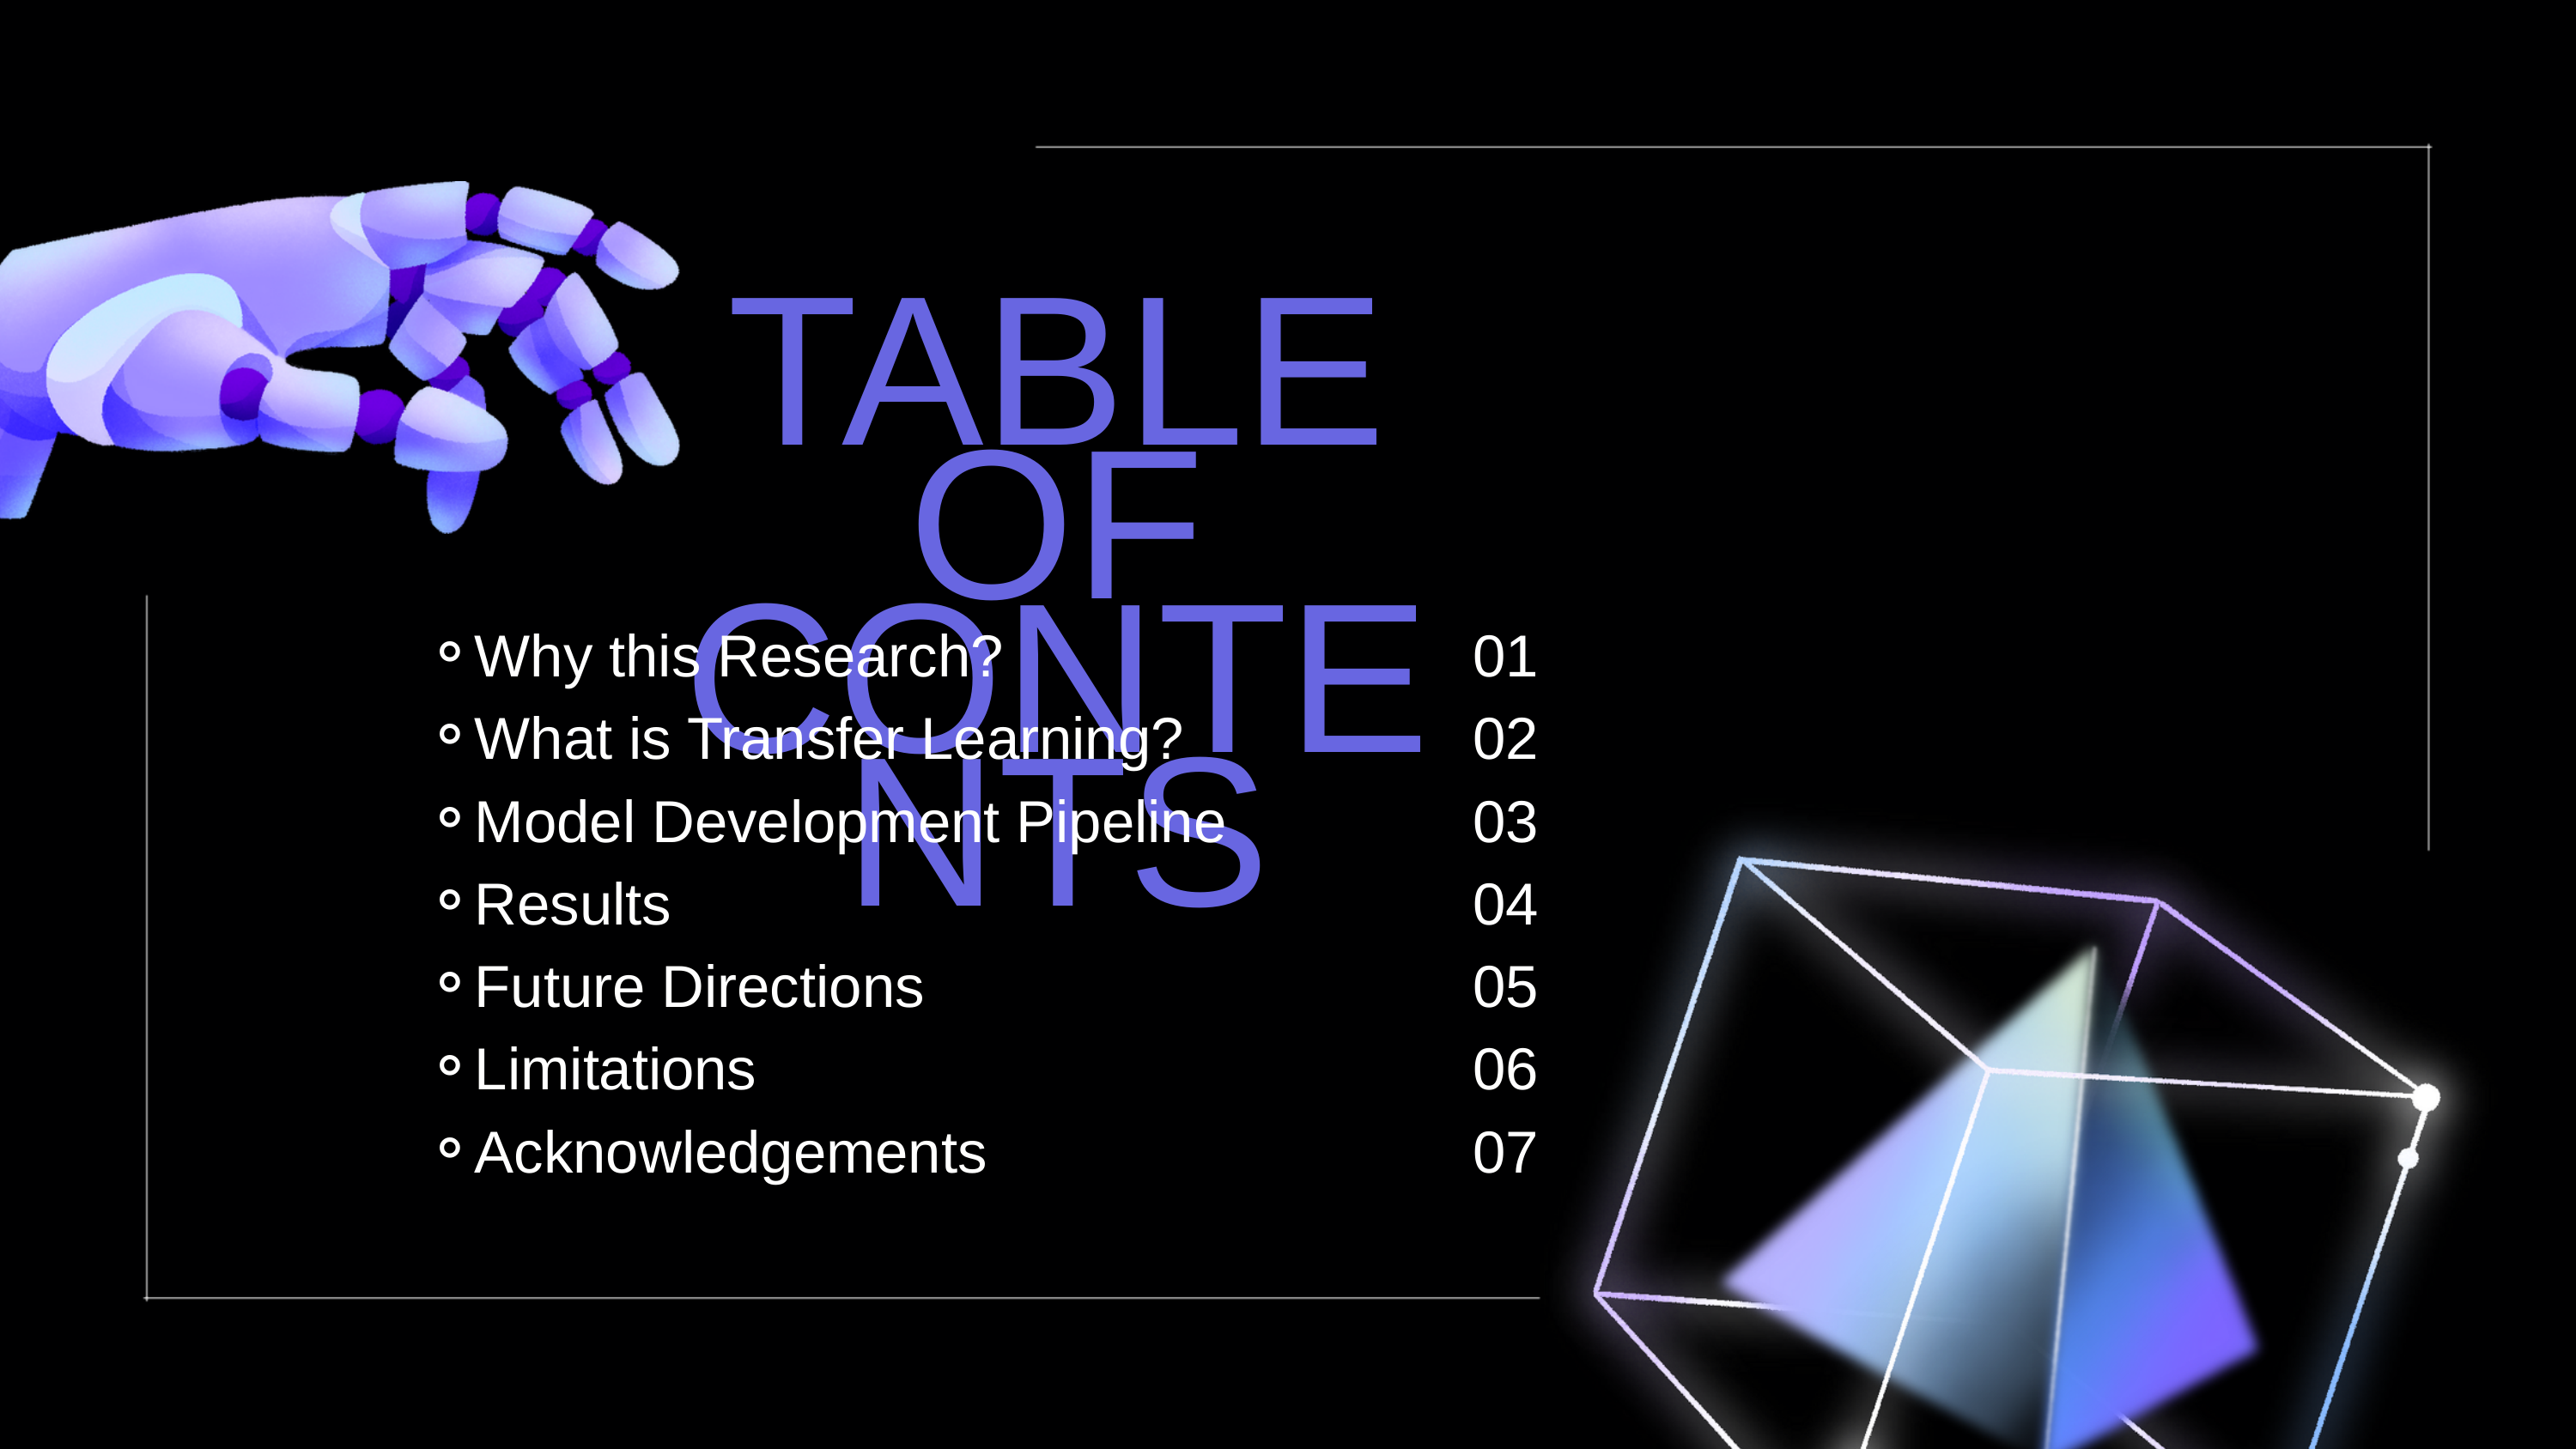

TABLE OF CONTENTS

Why this Research?
What is Transfer Learning?
Model Development Pipeline
Results
Future Directions
Limitations
Acknowledgements
01
02
03
04
05
06
07